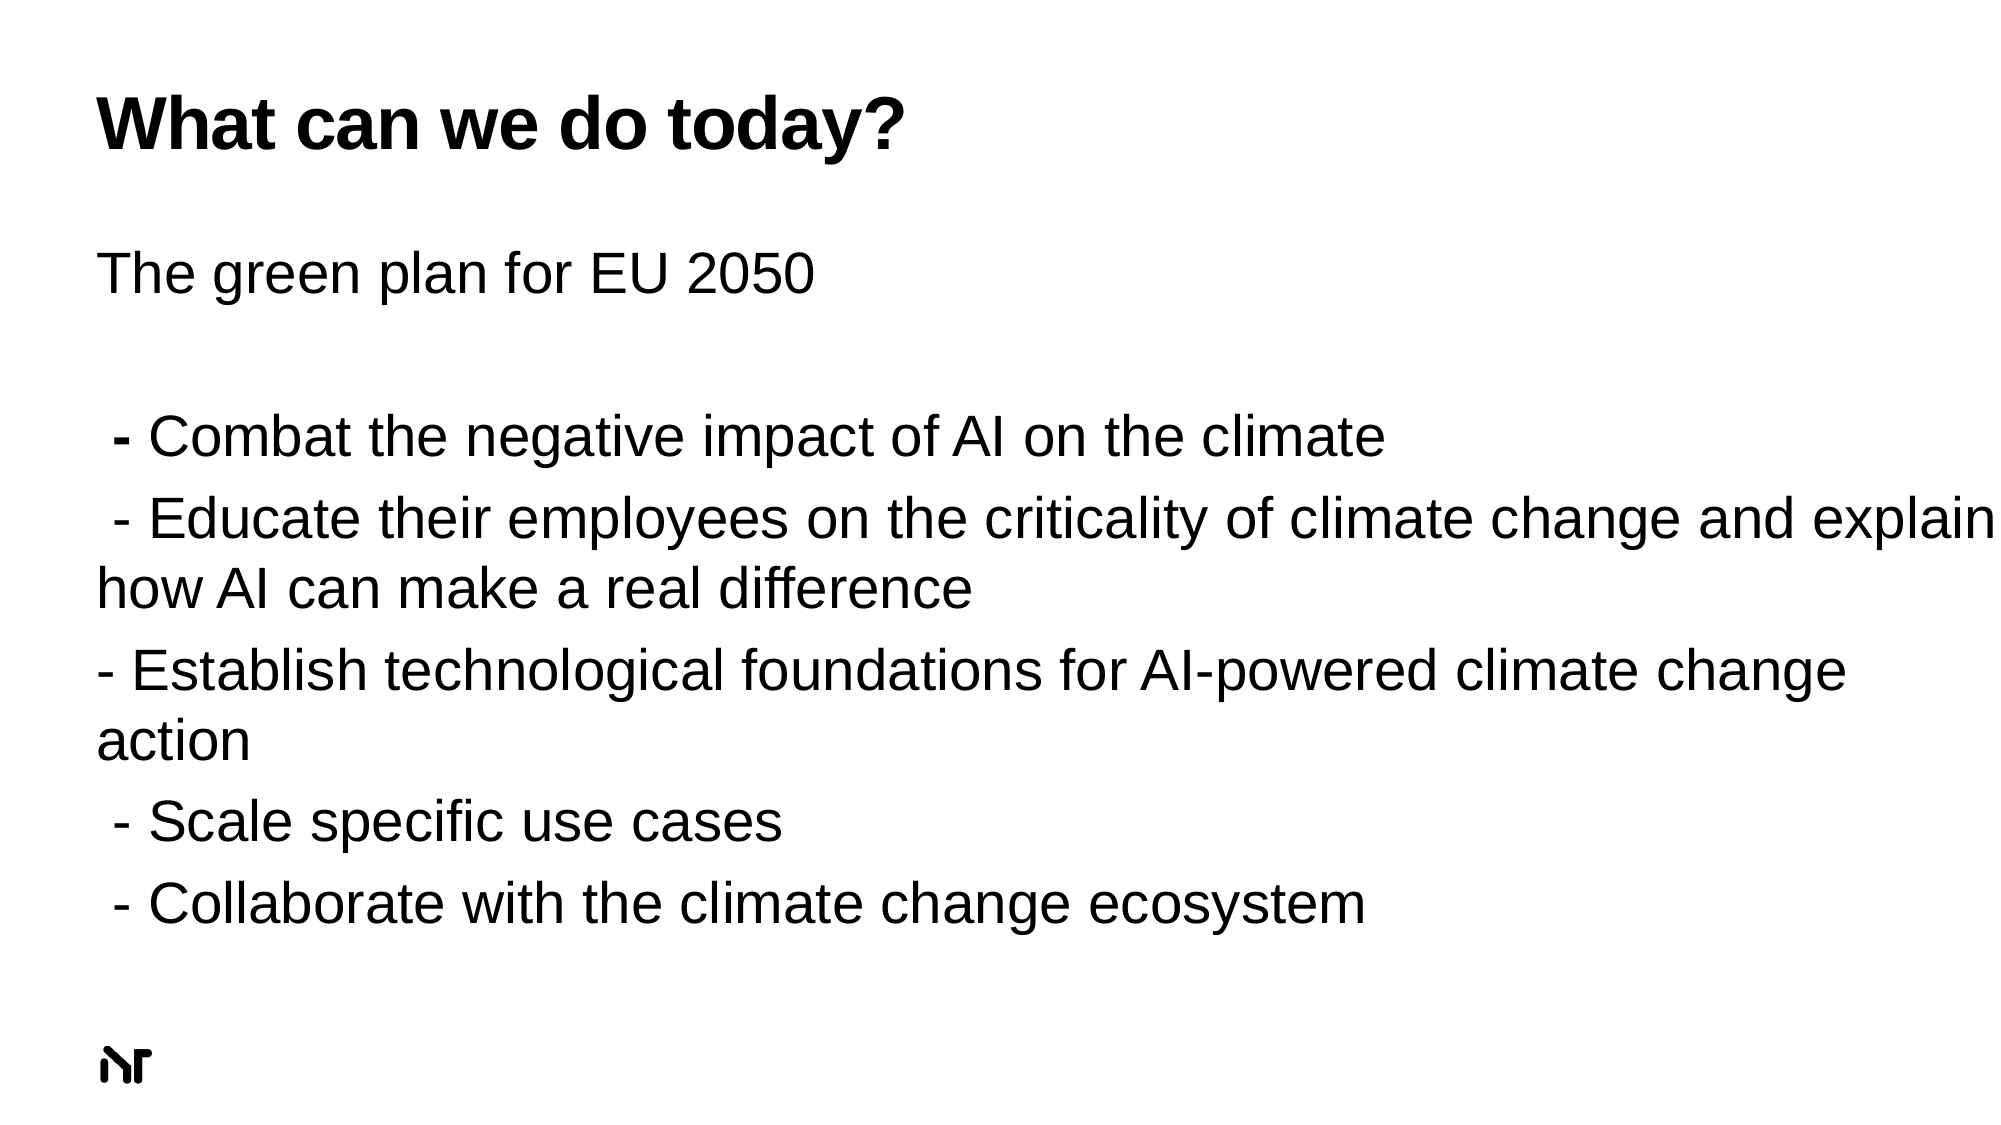

# What can we do today?
The green plan for EU 2050

 - Combat the negative impact of AI on the climate
 - Educate their employees on the criticality of climate change and explain how AI can make a real difference
- Establish technological foundations for AI-powered climate change action
 - Scale specific use cases
 - Collaborate with the climate change ecosystem